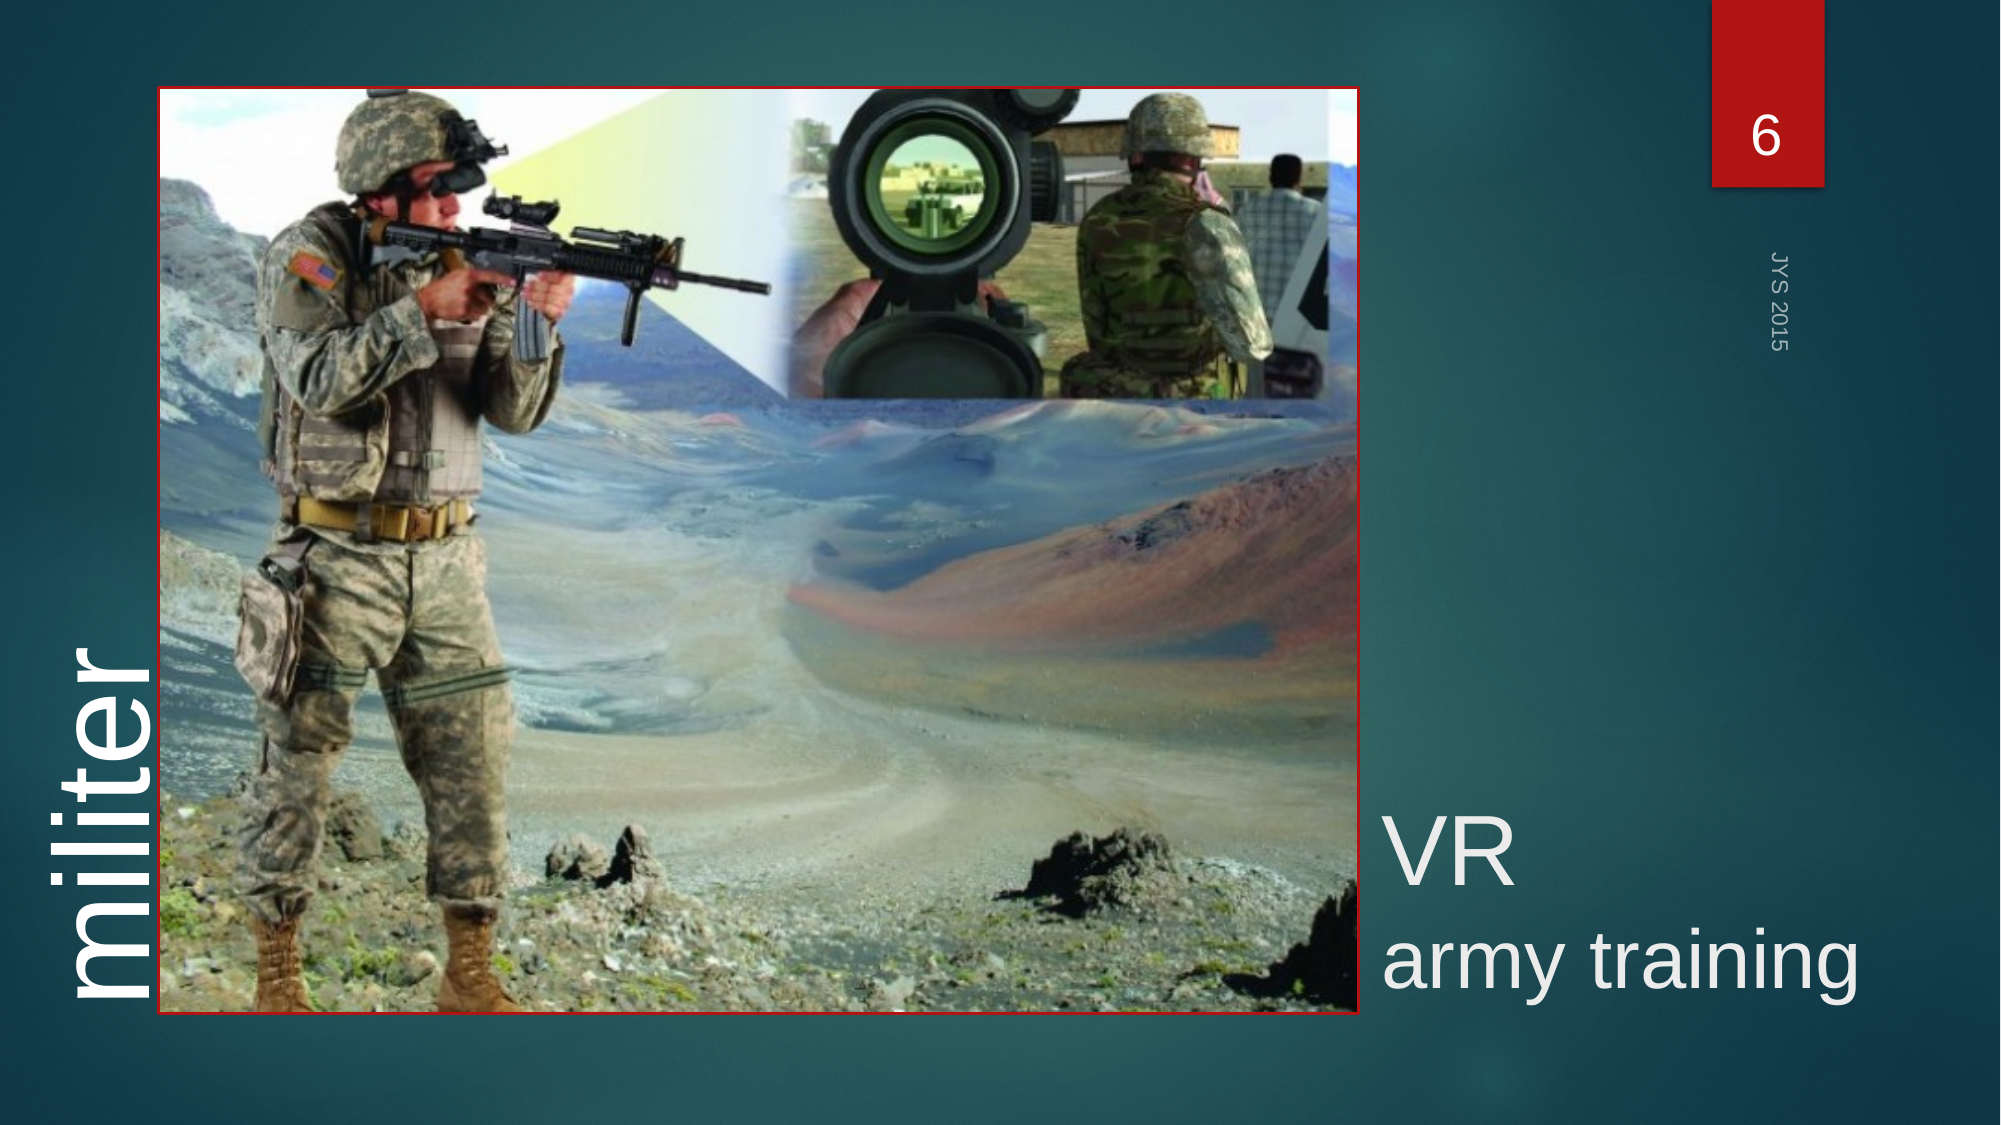

6
militer
JYS 2015
# VR army training